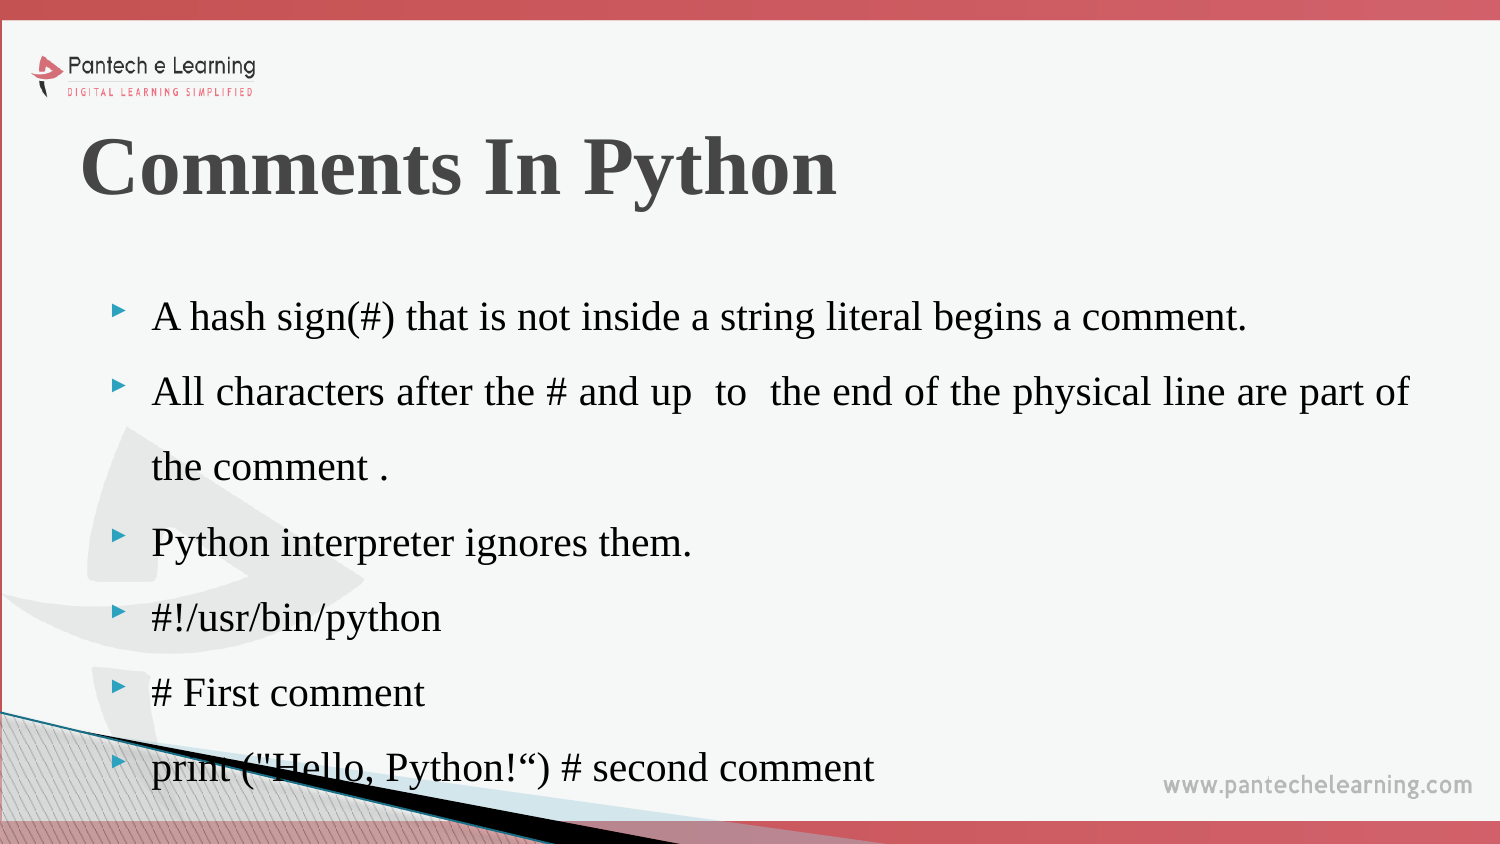

# Comments In Python
A hash sign(#) that is not inside a string literal begins a comment.
All characters after the # and up  to  the end of the physical line are part of the comment .
Python interpreter ignores them.
#!/usr/bin/python
# First comment
print ("Hello, Python!“) # second comment